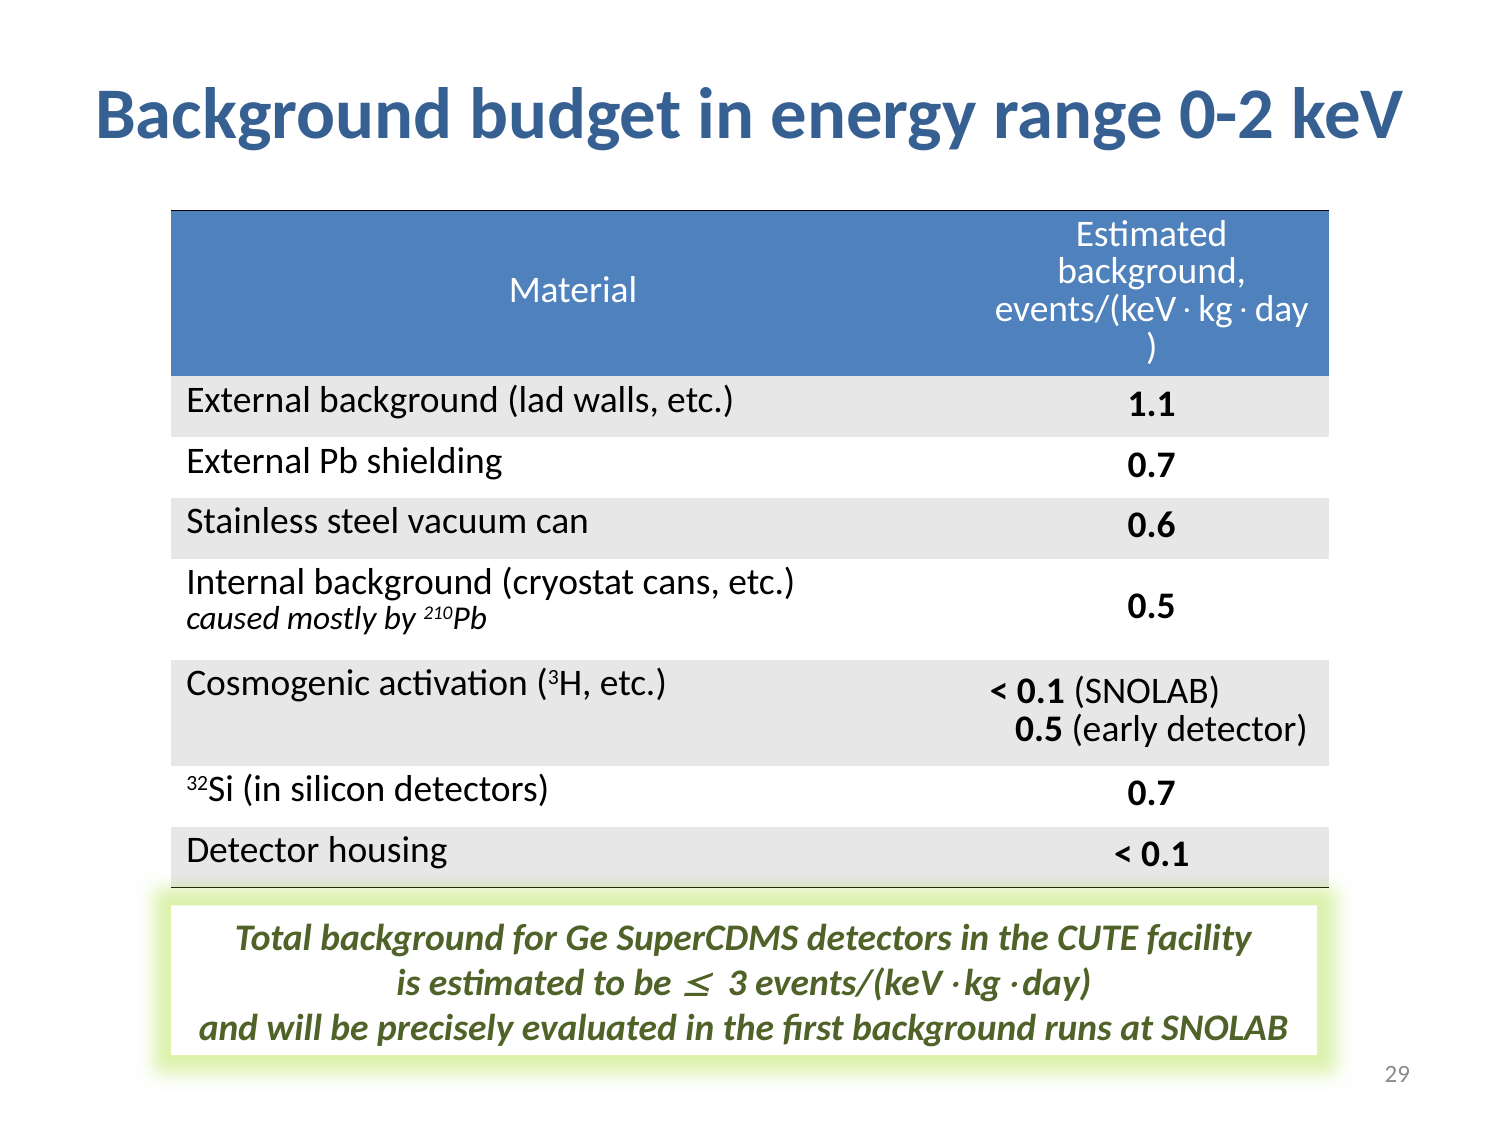

# Background budget in energy range 0-2 keV
| Material | Estimated background, events/(keV⋅kg⋅day) |
| --- | --- |
| External background (lad walls, etc.) | 1.1 |
| External Pb shielding | 0.7 |
| Stainless steel vacuum can | 0.6 |
| Internal background (cryostat cans, etc.) caused mostly by 210Pb | 0.5 |
| Cosmogenic activation (3H, etc.) | < 0.1 (SNOLAB) 0.5 (early detector) |
| 32Si (in silicon detectors) | 0.7 |
| Detector housing | < 0.1 |
Total background for Ge SuperCDMS detectors in the CUTE facility
is estimated to be ≤  3 events/(keV⋅kg⋅day)
and will be precisely evaluated in the first background runs at SNOLAB
29